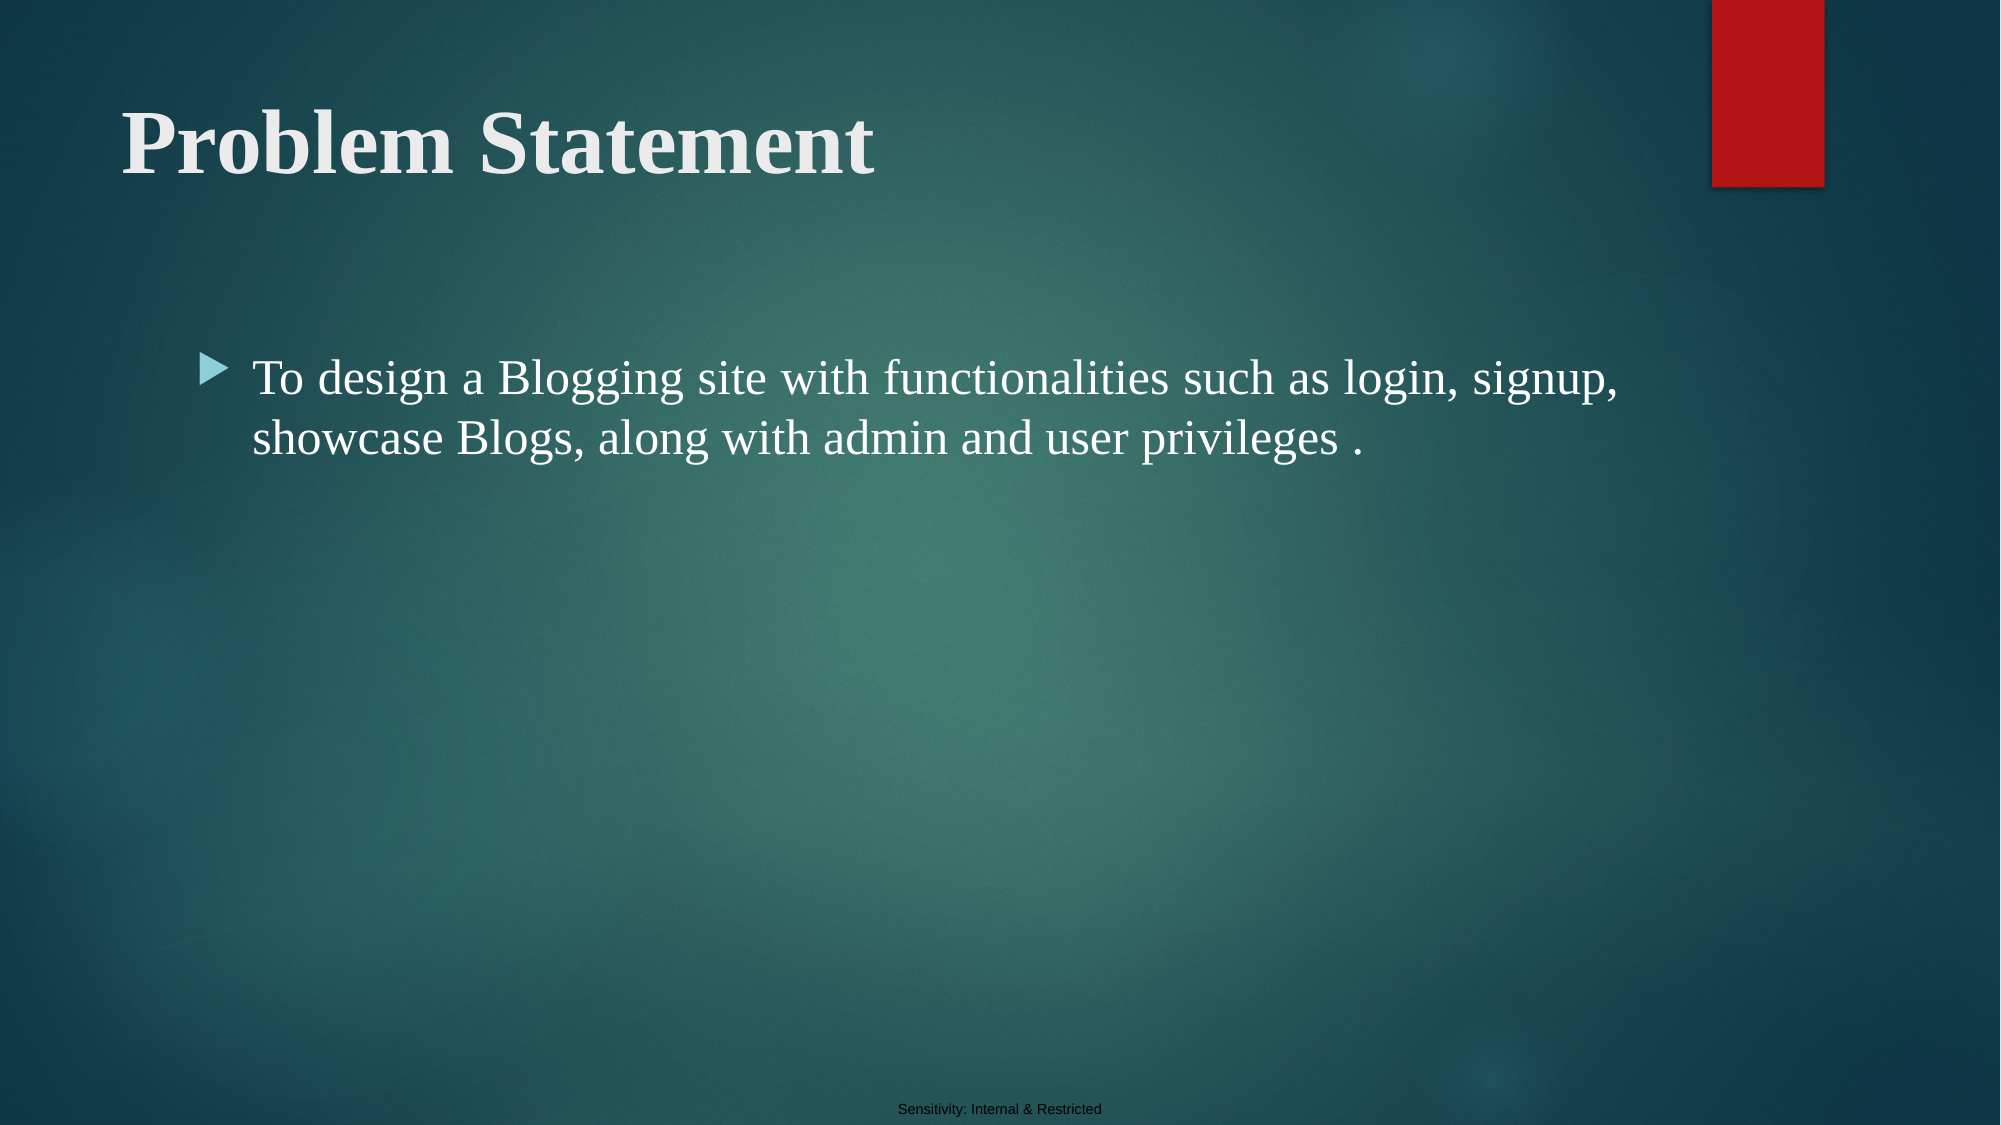

# Problem Statement
To design a Blogging site with functionalities such as login, signup,  showcase Blogs, along with admin and user privileges .